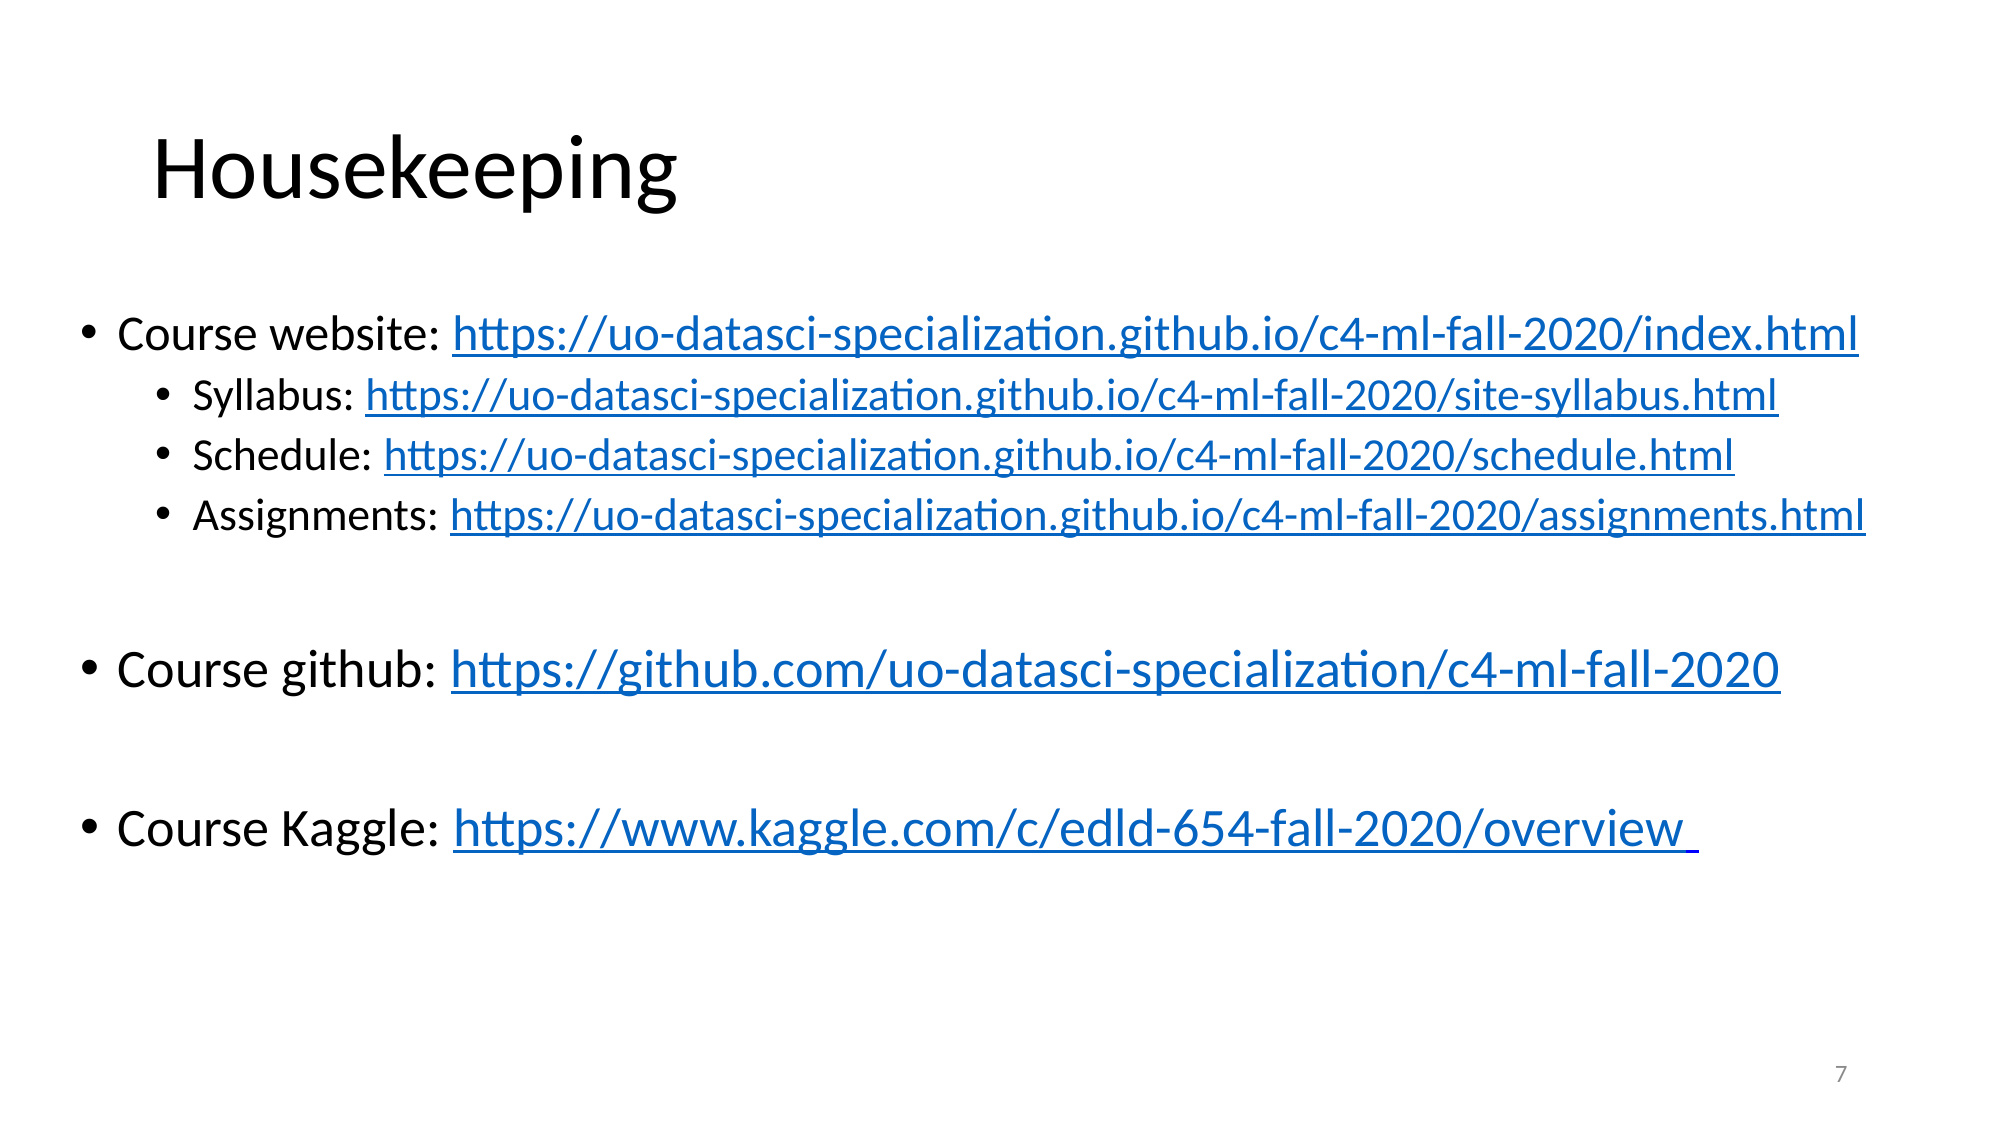

# Housekeeping
Course website: https://uo-datasci-specialization.github.io/c4-ml-fall-2020/index.html
Syllabus: https://uo-datasci-specialization.github.io/c4-ml-fall-2020/site-syllabus.html
Schedule: https://uo-datasci-specialization.github.io/c4-ml-fall-2020/schedule.html
Assignments: https://uo-datasci-specialization.github.io/c4-ml-fall-2020/assignments.html

Course github: https://github.com/uo-datasci-specialization/c4-ml-fall-2020

Course Kaggle: https://www.kaggle.com/c/edld-654-fall-2020/overview

7